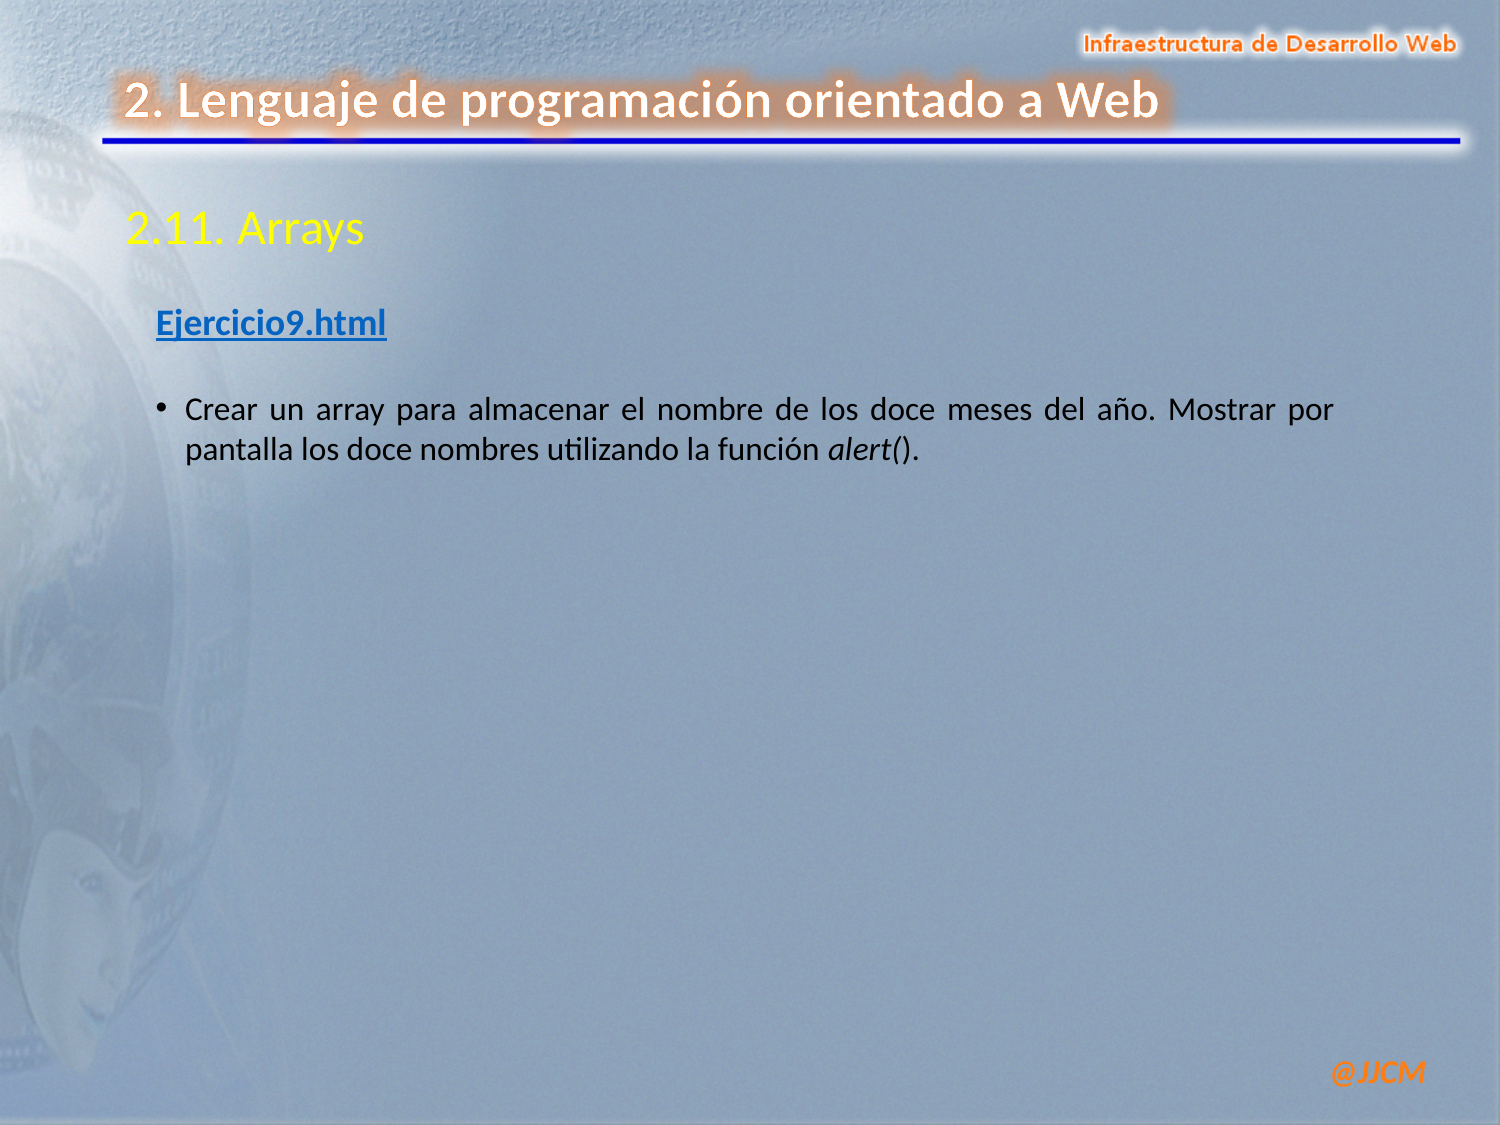

2.11. Arrays
Ejercicio9.html
Crear un array para almacenar el nombre de los doce meses del año. Mostrar por pantalla los doce nombres utilizando la función alert().